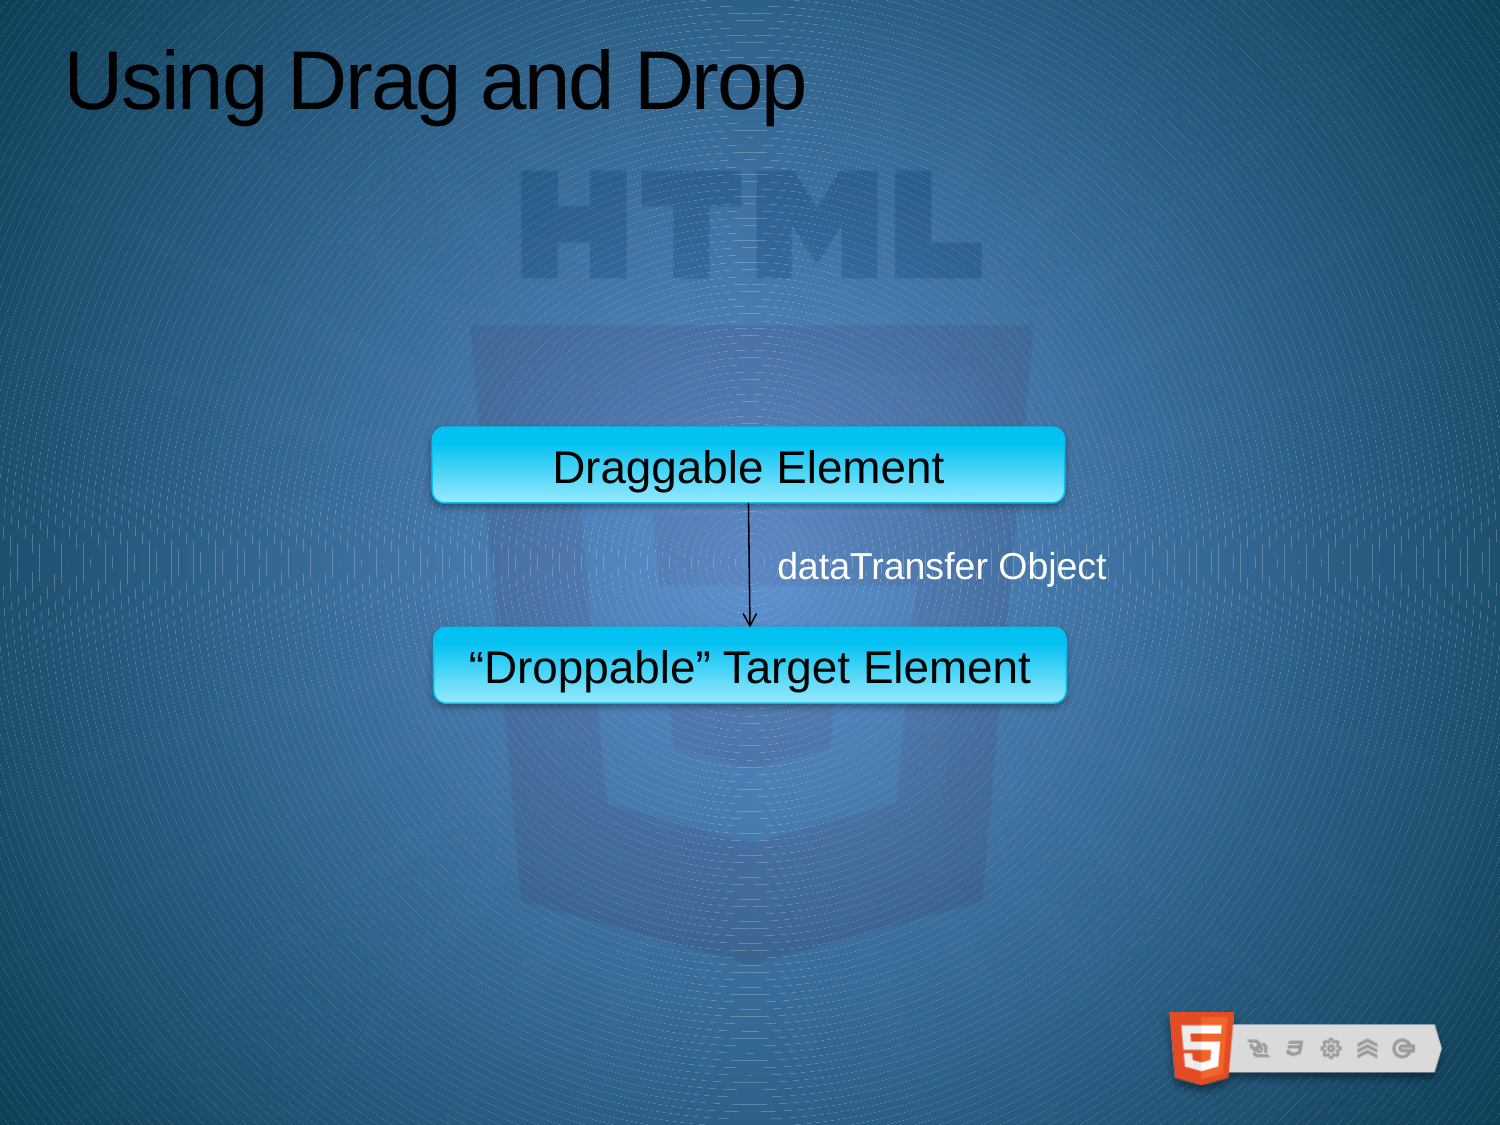

# Using Drag and Drop
Draggable Element
dataTransfer Object
“Droppable” Target Element